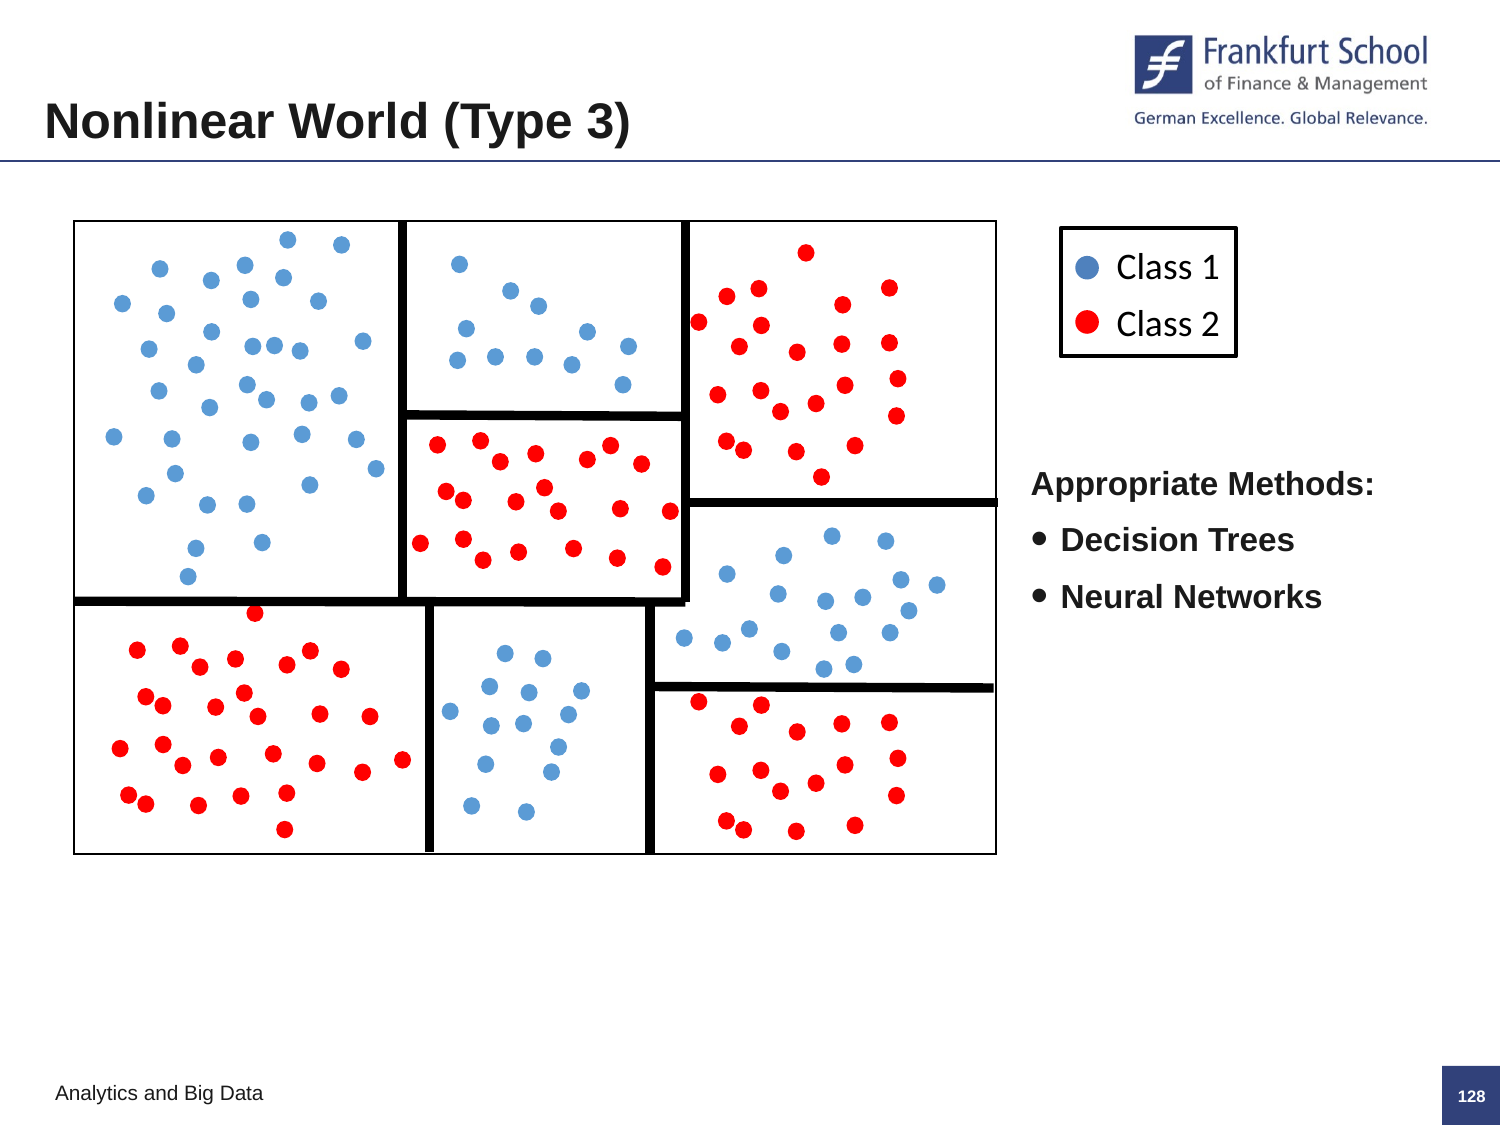

Nonlinear World (Type 3)

Class 1
Class 2

Appropriate Methods:
Decision Trees
Neural Networks

128